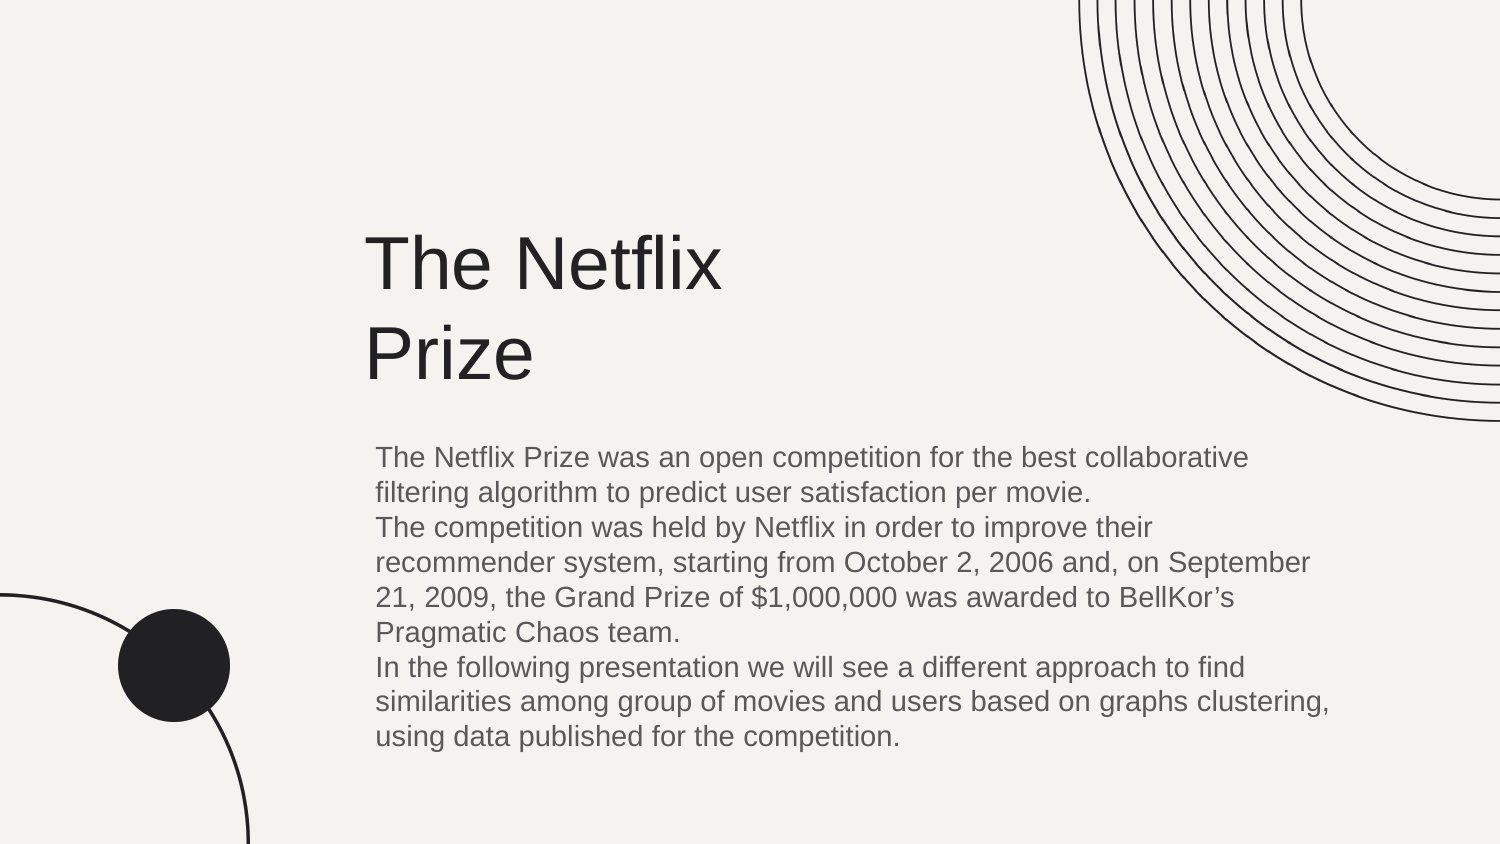

The Netflix Prize
The Netflix Prize was an open competition for the best collaborative filtering algorithm to predict user satisfaction per movie.
The competition was held by Netflix in order to improve their recommender system, starting from October 2, 2006 and, on September 21, 2009, the Grand Prize of $1,000,000 was awarded to BellKor’s Pragmatic Chaos team.
In the following presentation we will see a different approach to find similarities among group of movies and users based on graphs clustering, using data published for the competition.